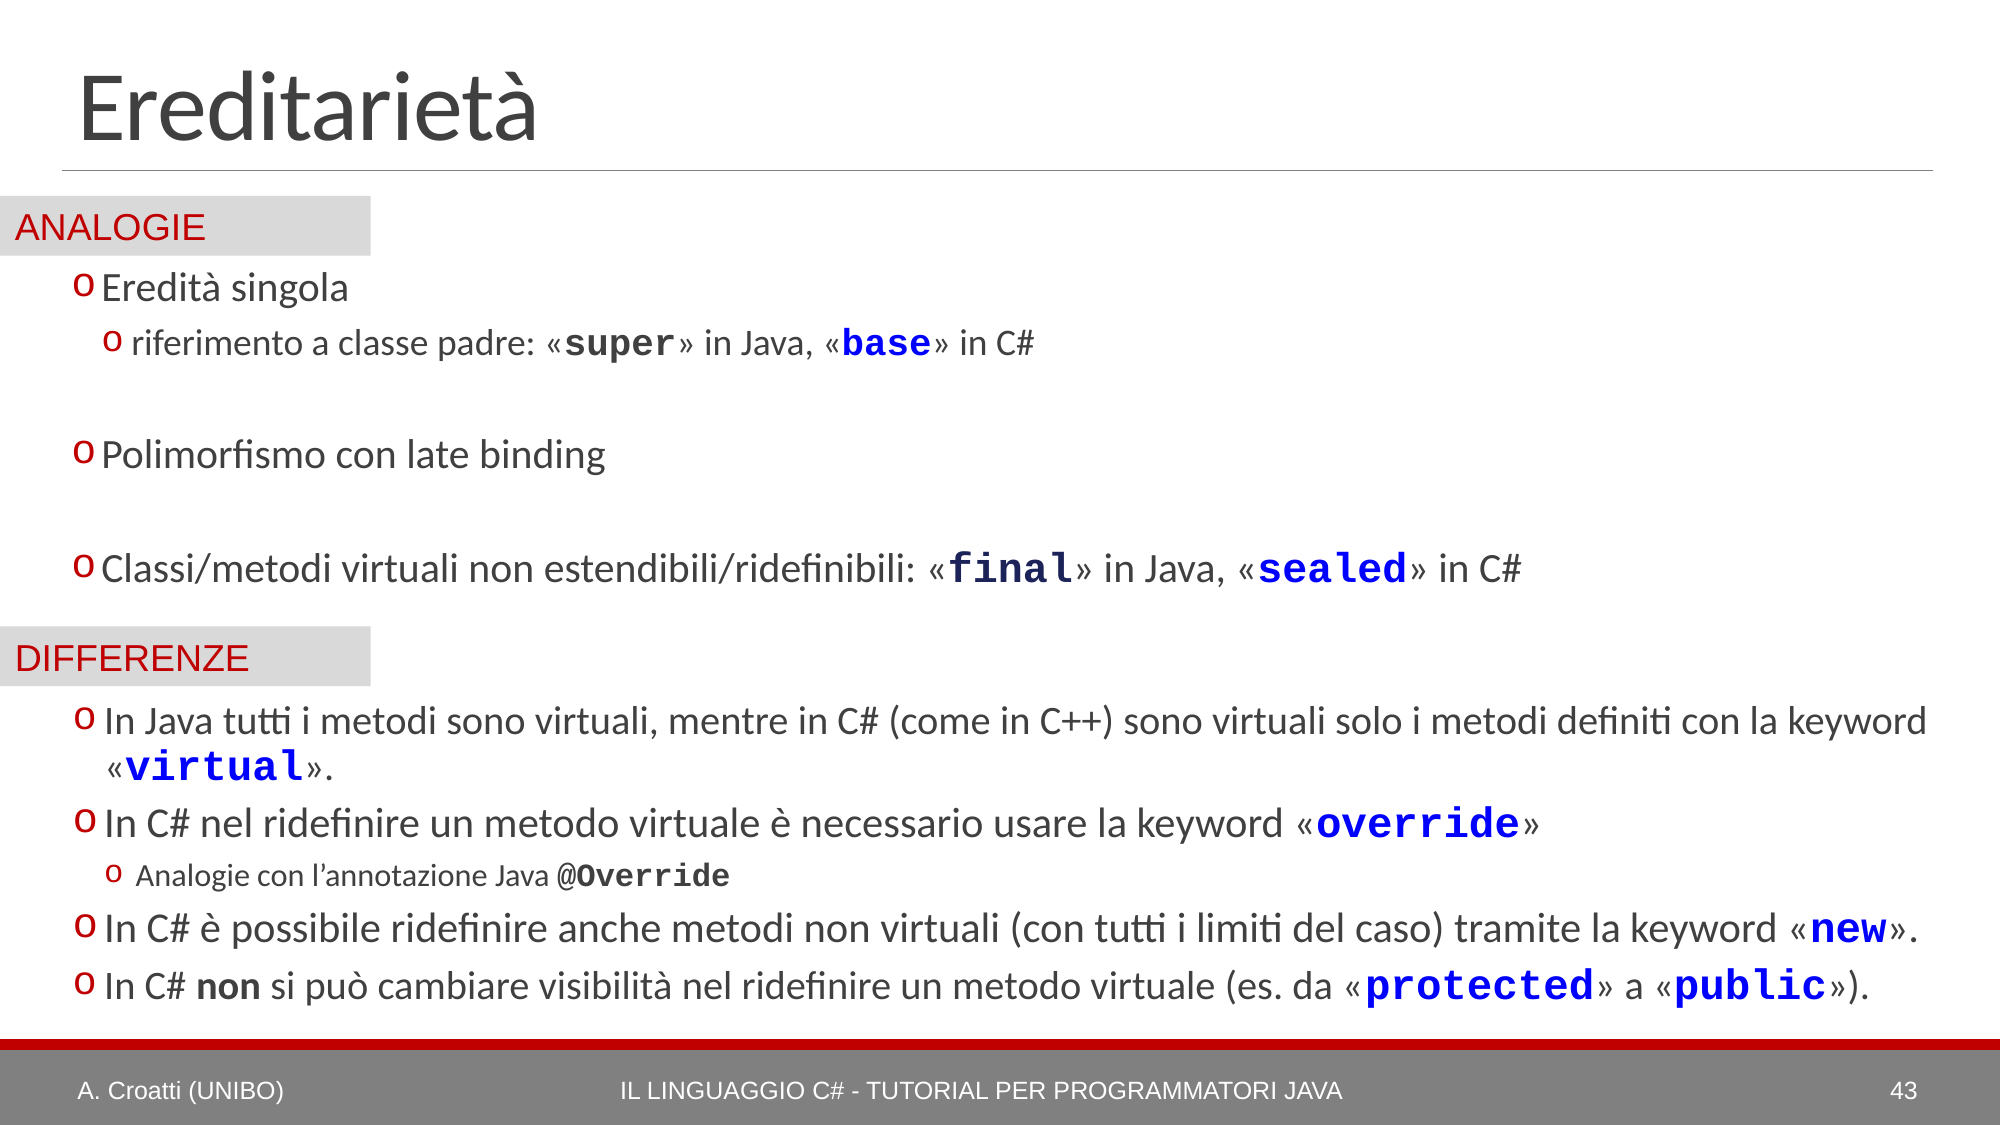

# Ereditarietà
Eredità singola
riferimento a classe padre: «super» in Java, «base» in C#

Polimorfismo con late binding

Classi/metodi virtuali non estendibili/ridefinibili: «final» in Java, «sealed» in C#
In Java tutti i metodi sono virtuali, mentre in C# (come in C++) sono virtuali solo i metodi definiti con la keyword «virtual».
In C# nel ridefinire un metodo virtuale è necessario usare la keyword «override»
Analogie con l’annotazione Java @Override
In C# è possibile ridefinire anche metodi non virtuali (con tutti i limiti del caso) tramite la keyword «new».
In C# non si può cambiare visibilità nel ridefinire un metodo virtuale (es. da «protected» a «public»).
A. Croatti (UNIBO)
Il Linguaggio C# - Tutorial per Programmatori Java
43